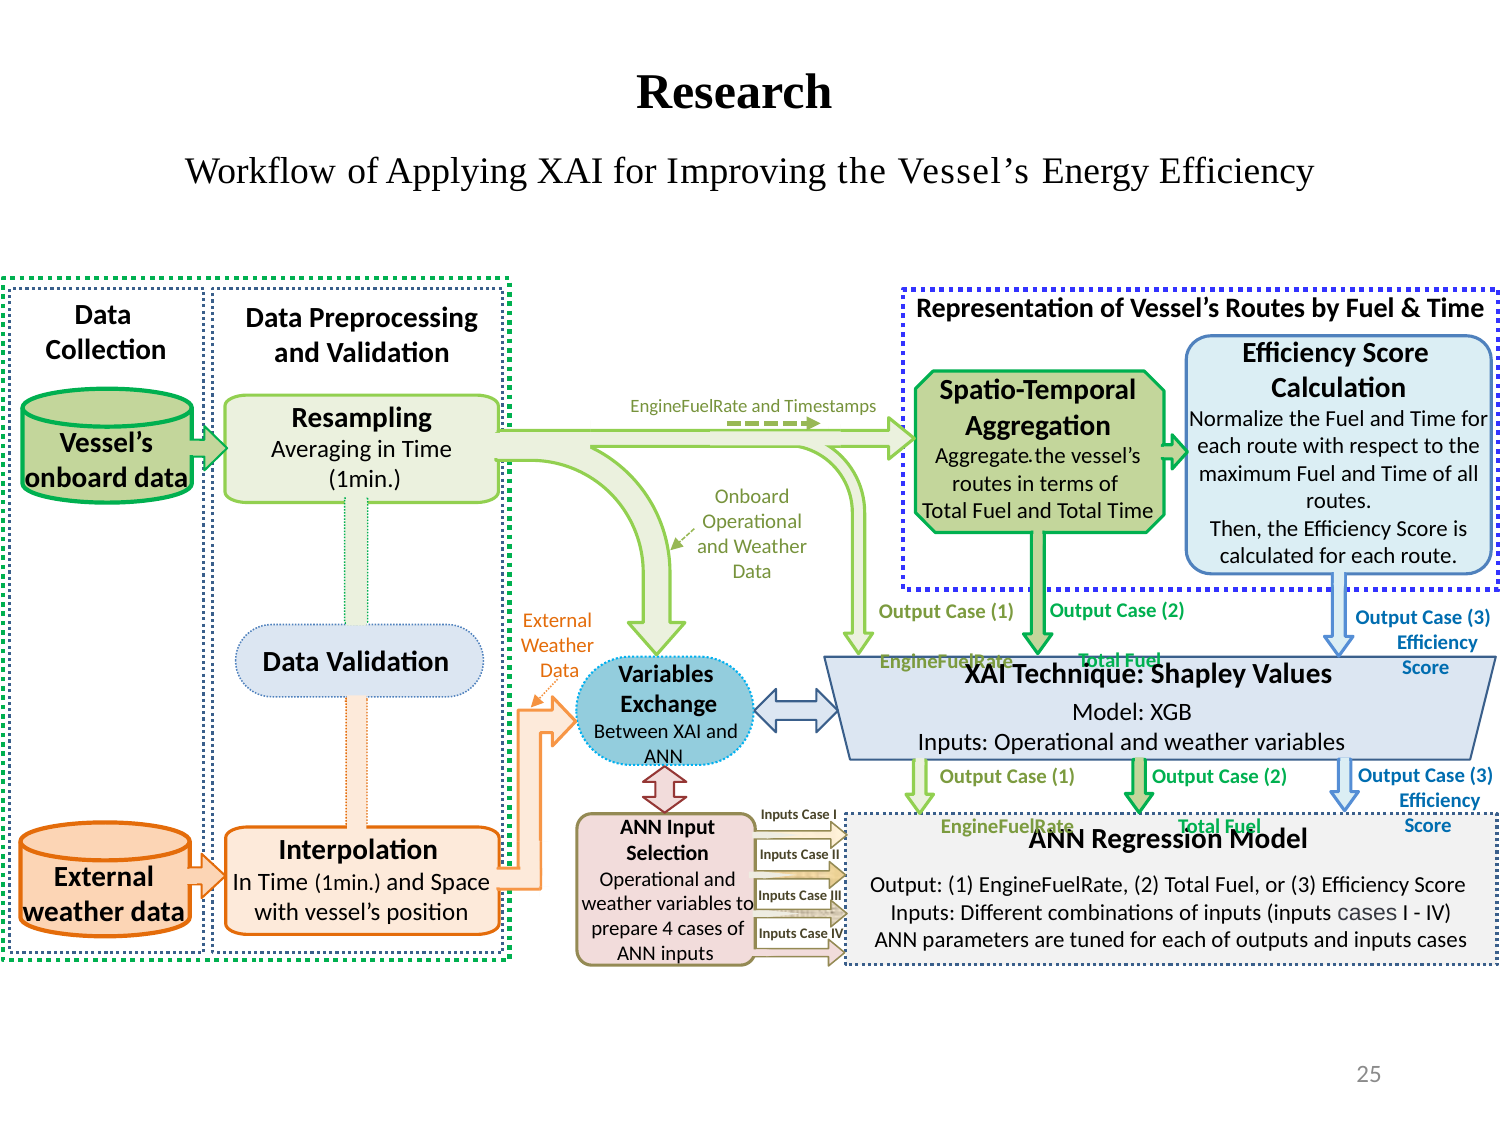

Research
Workflow of Applying XAI for Improving the Vessel’s Energy Efficiency

Representation of Vessel’s Routes by Fuel & Time
Data
Collection
Data Preprocessing
and Validation
Efficiency Score
Calculation
Normalize the Fuel and Time for each route with respect to the maximum Fuel and Time of all routes.
Then, the Efficiency Score is calculated for each route.

Spatio-Temporal Aggregation
Aggregate the vessel’s routes in terms of
Total Fuel and Total Time

Resampling
Averaging in Time
 (1min.)
Vessel’s onboard data
.

Data Validation
Model: XGB
Inputs: Operational and weather variables

ANN Regression Model

Interpolation
In Time (1min.) and Space with vessel’s position
External weather data

Onboard Operational and Weather Data
External
Weather
 Data
ANN Input Selection
Operational and weather variables to prepare 4 cases of ANN inputs

EngineFuelRate and Timestamps
Inputs Case I

Inputs Case II

Inputs Case III

Inputs Case IV

Output Case (2)
Total Fuel
Output Case (1)         EngineFuelRate

Output Case (3)       Efficiency Score
XAI Technique: Shapley Values

Output: (1) EngineFuelRate, (2) Total Fuel, or (3) Efficiency Score
Inputs: Different combinations of inputs (inputs cases I - IV)
ANN parameters are tuned for each of outputs and inputs cases

Variables
 Exchange
Between XAI and ANN

Output Case (3)       Efficiency Score
Output Case (1)         EngineFuelRate
Output Case (2)
Total Fuel
25